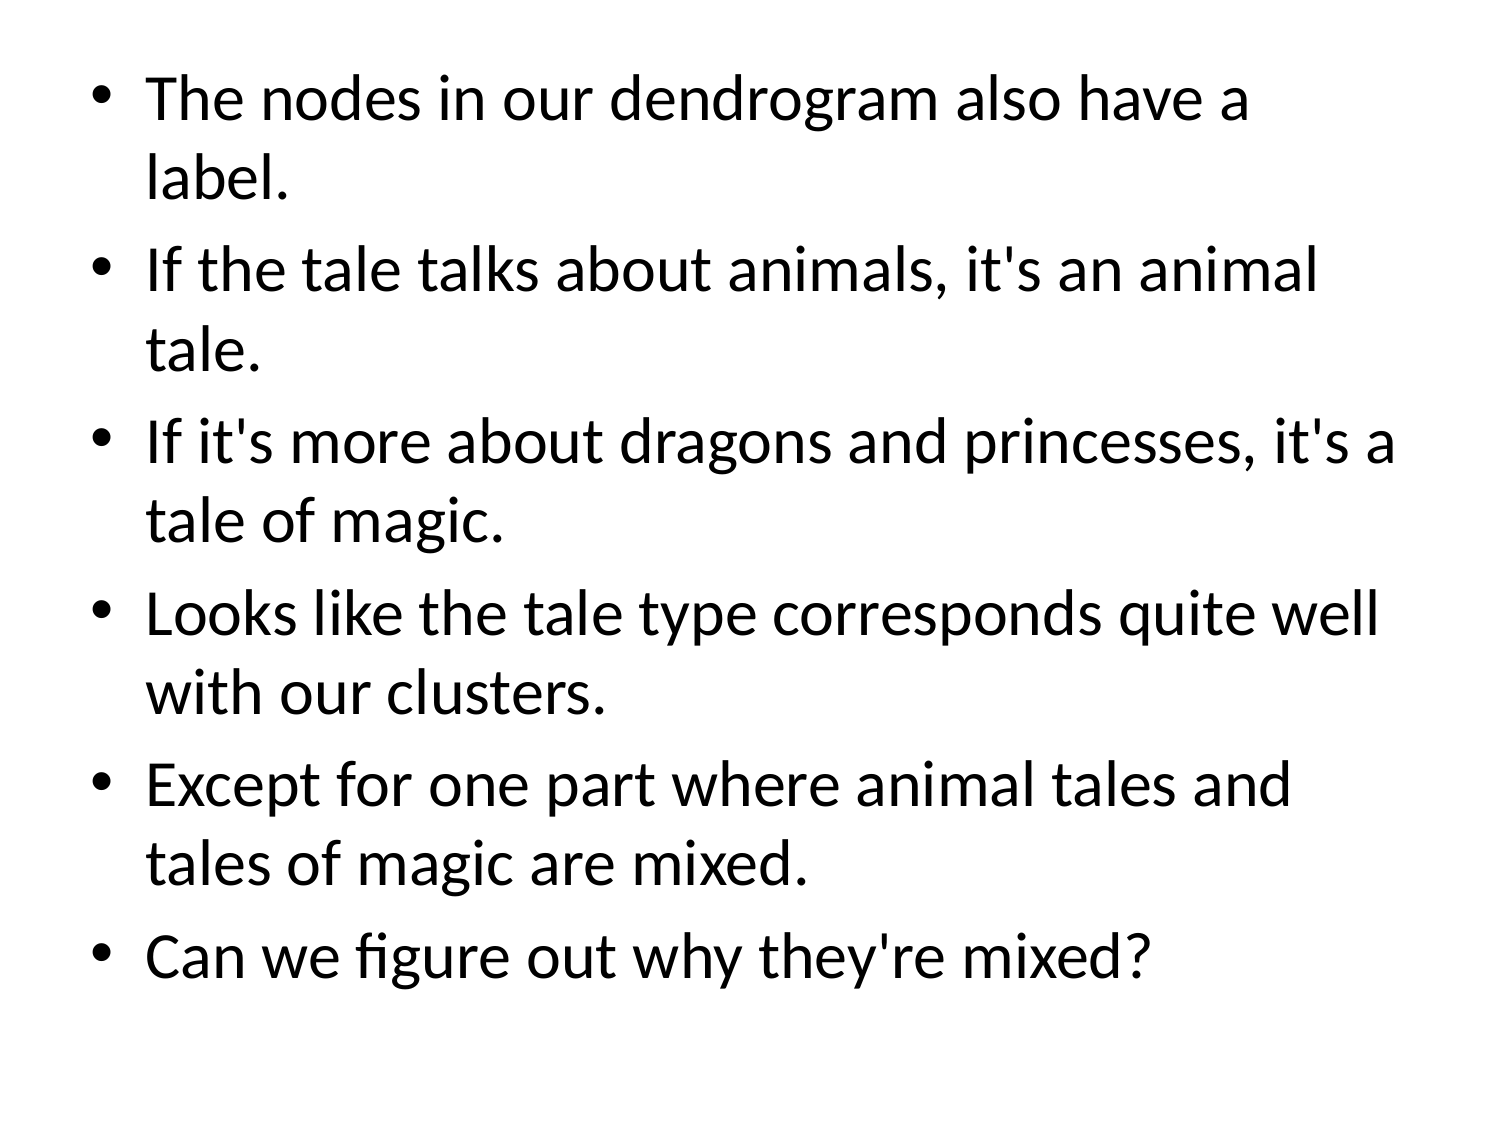

The nodes in our dendrogram also have a label.
If the tale talks about animals, it's an animal tale.
If it's more about dragons and princesses, it's a tale of magic.
Looks like the tale type corresponds quite well with our clusters.
Except for one part where animal tales and tales of magic are mixed.
Can we figure out why they're mixed?